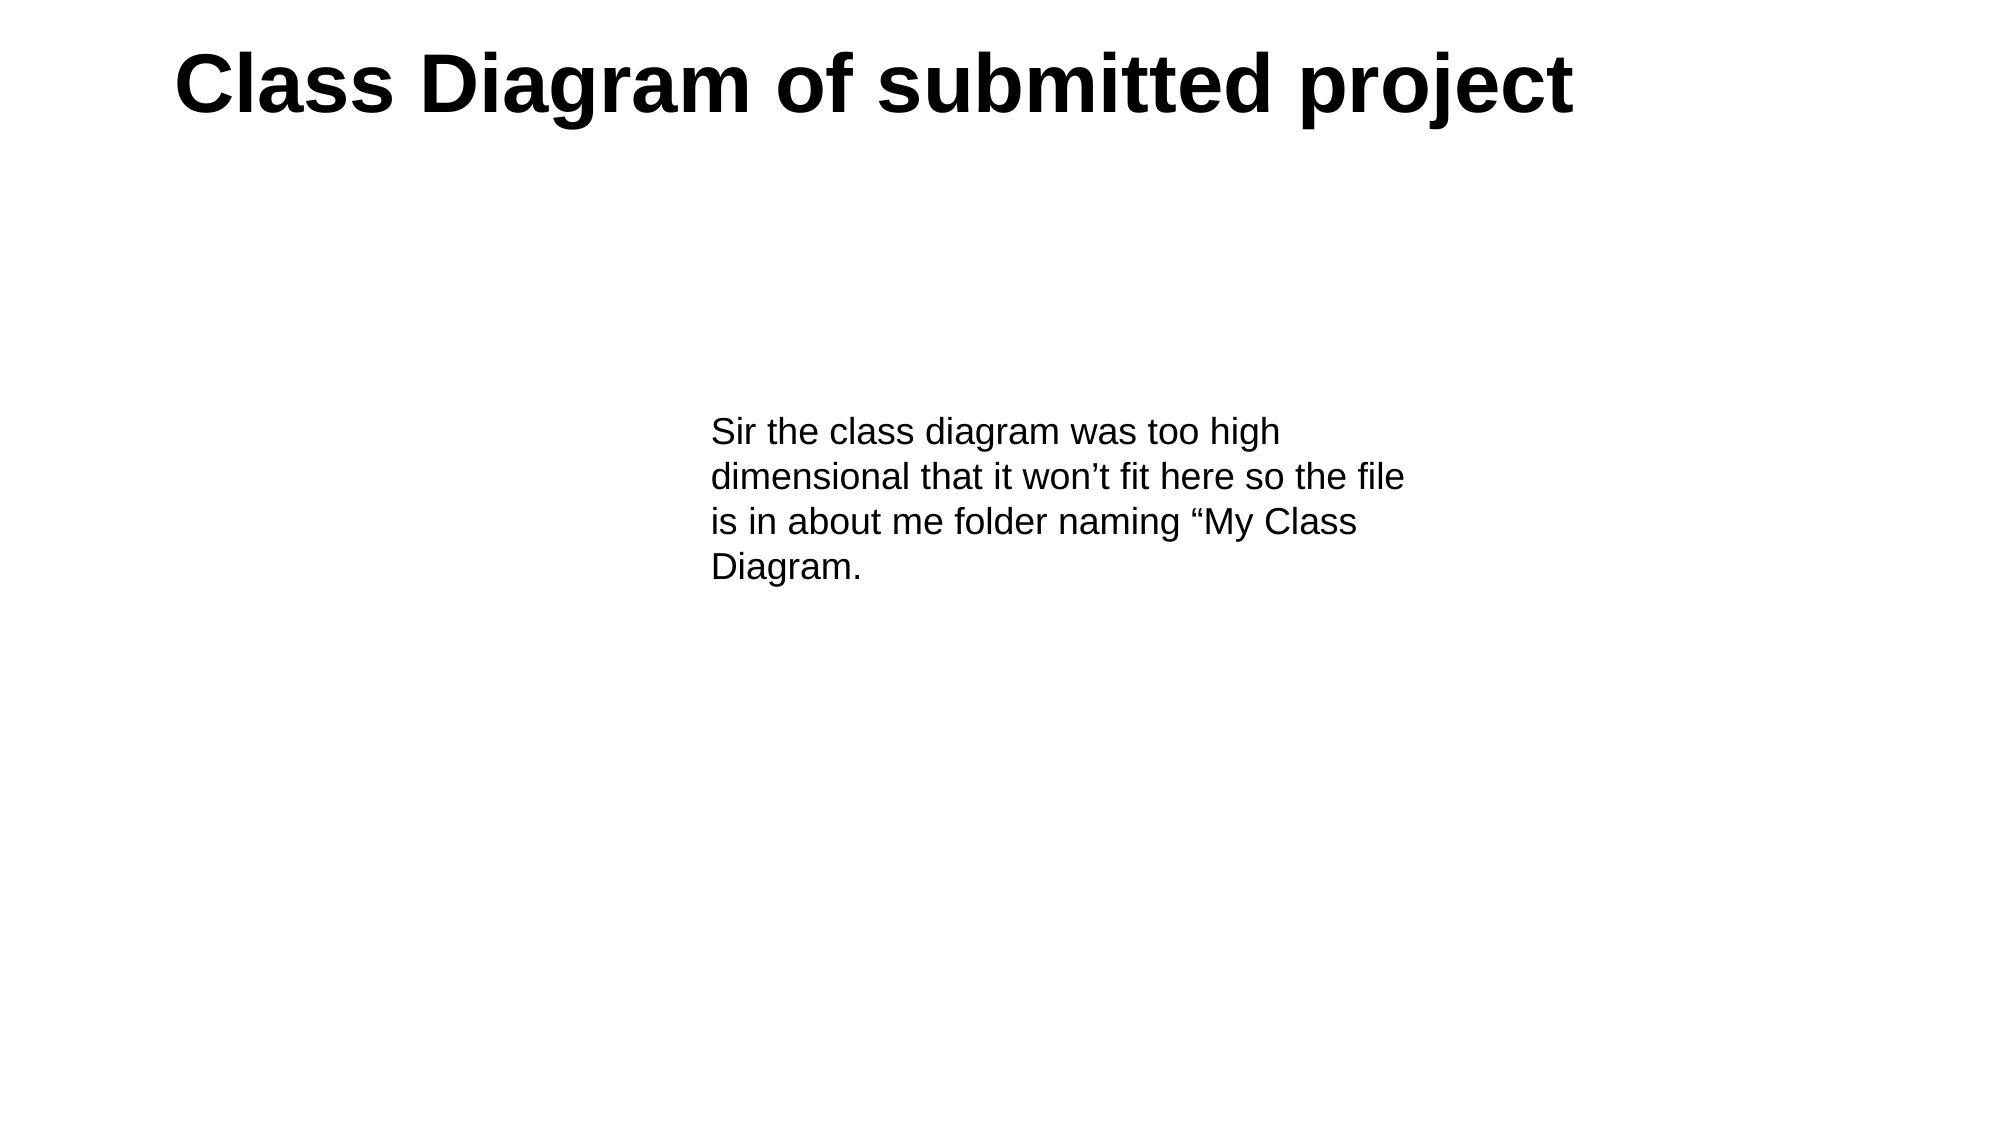

Class Diagram of submitted project

Sir the class diagram was too high dimensional that it won’t fit here so the file is in about me folder naming “My Class Diagram.